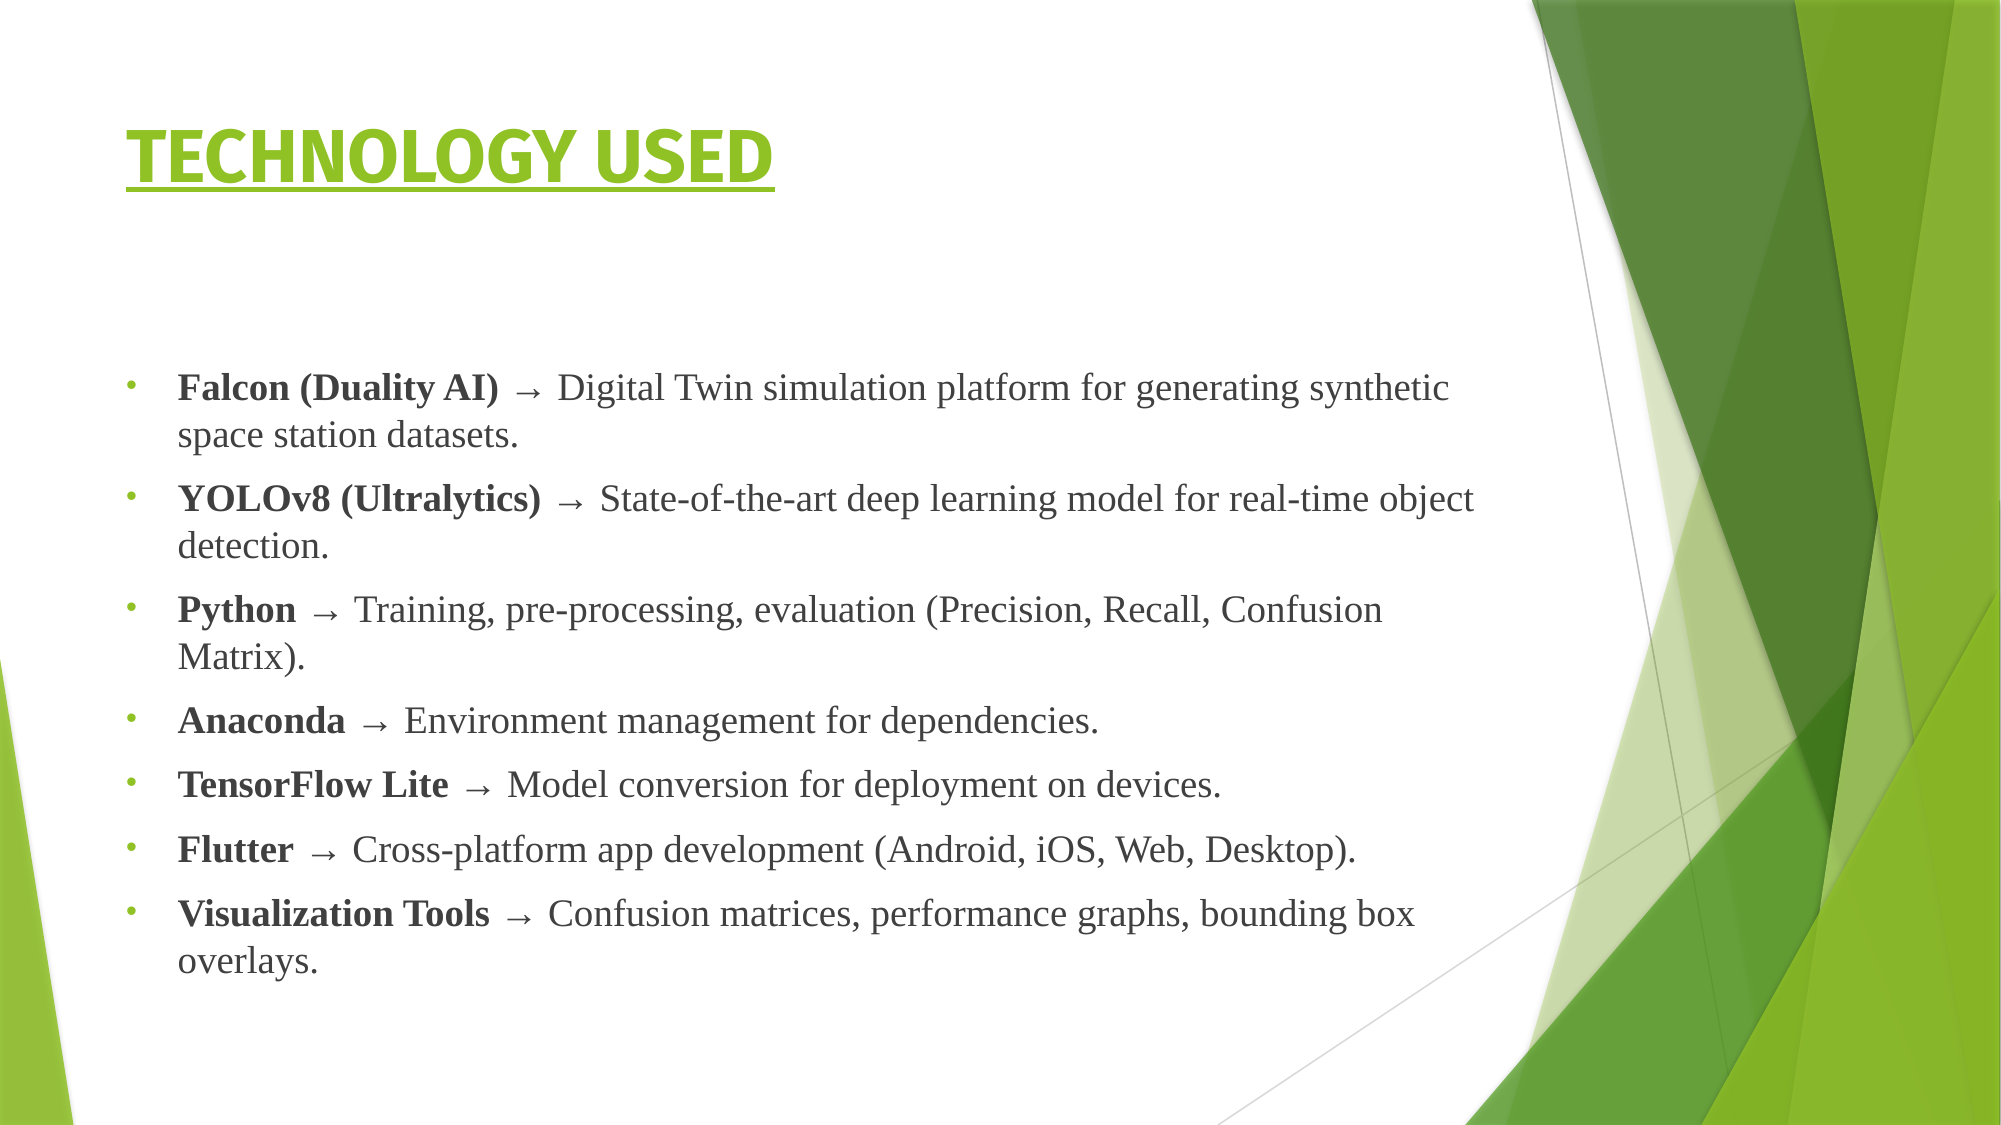

# TECHNOLOGY USED
Falcon (Duality AI) → Digital Twin simulation platform for generating synthetic space station datasets.
YOLOv8 (Ultralytics) → State-of-the-art deep learning model for real-time object detection.
Python → Training, pre-processing, evaluation (Precision, Recall, Confusion Matrix).
Anaconda → Environment management for dependencies.
TensorFlow Lite → Model conversion for deployment on devices.
Flutter → Cross-platform app development (Android, iOS, Web, Desktop).
Visualization Tools → Confusion matrices, performance graphs, bounding box overlays.